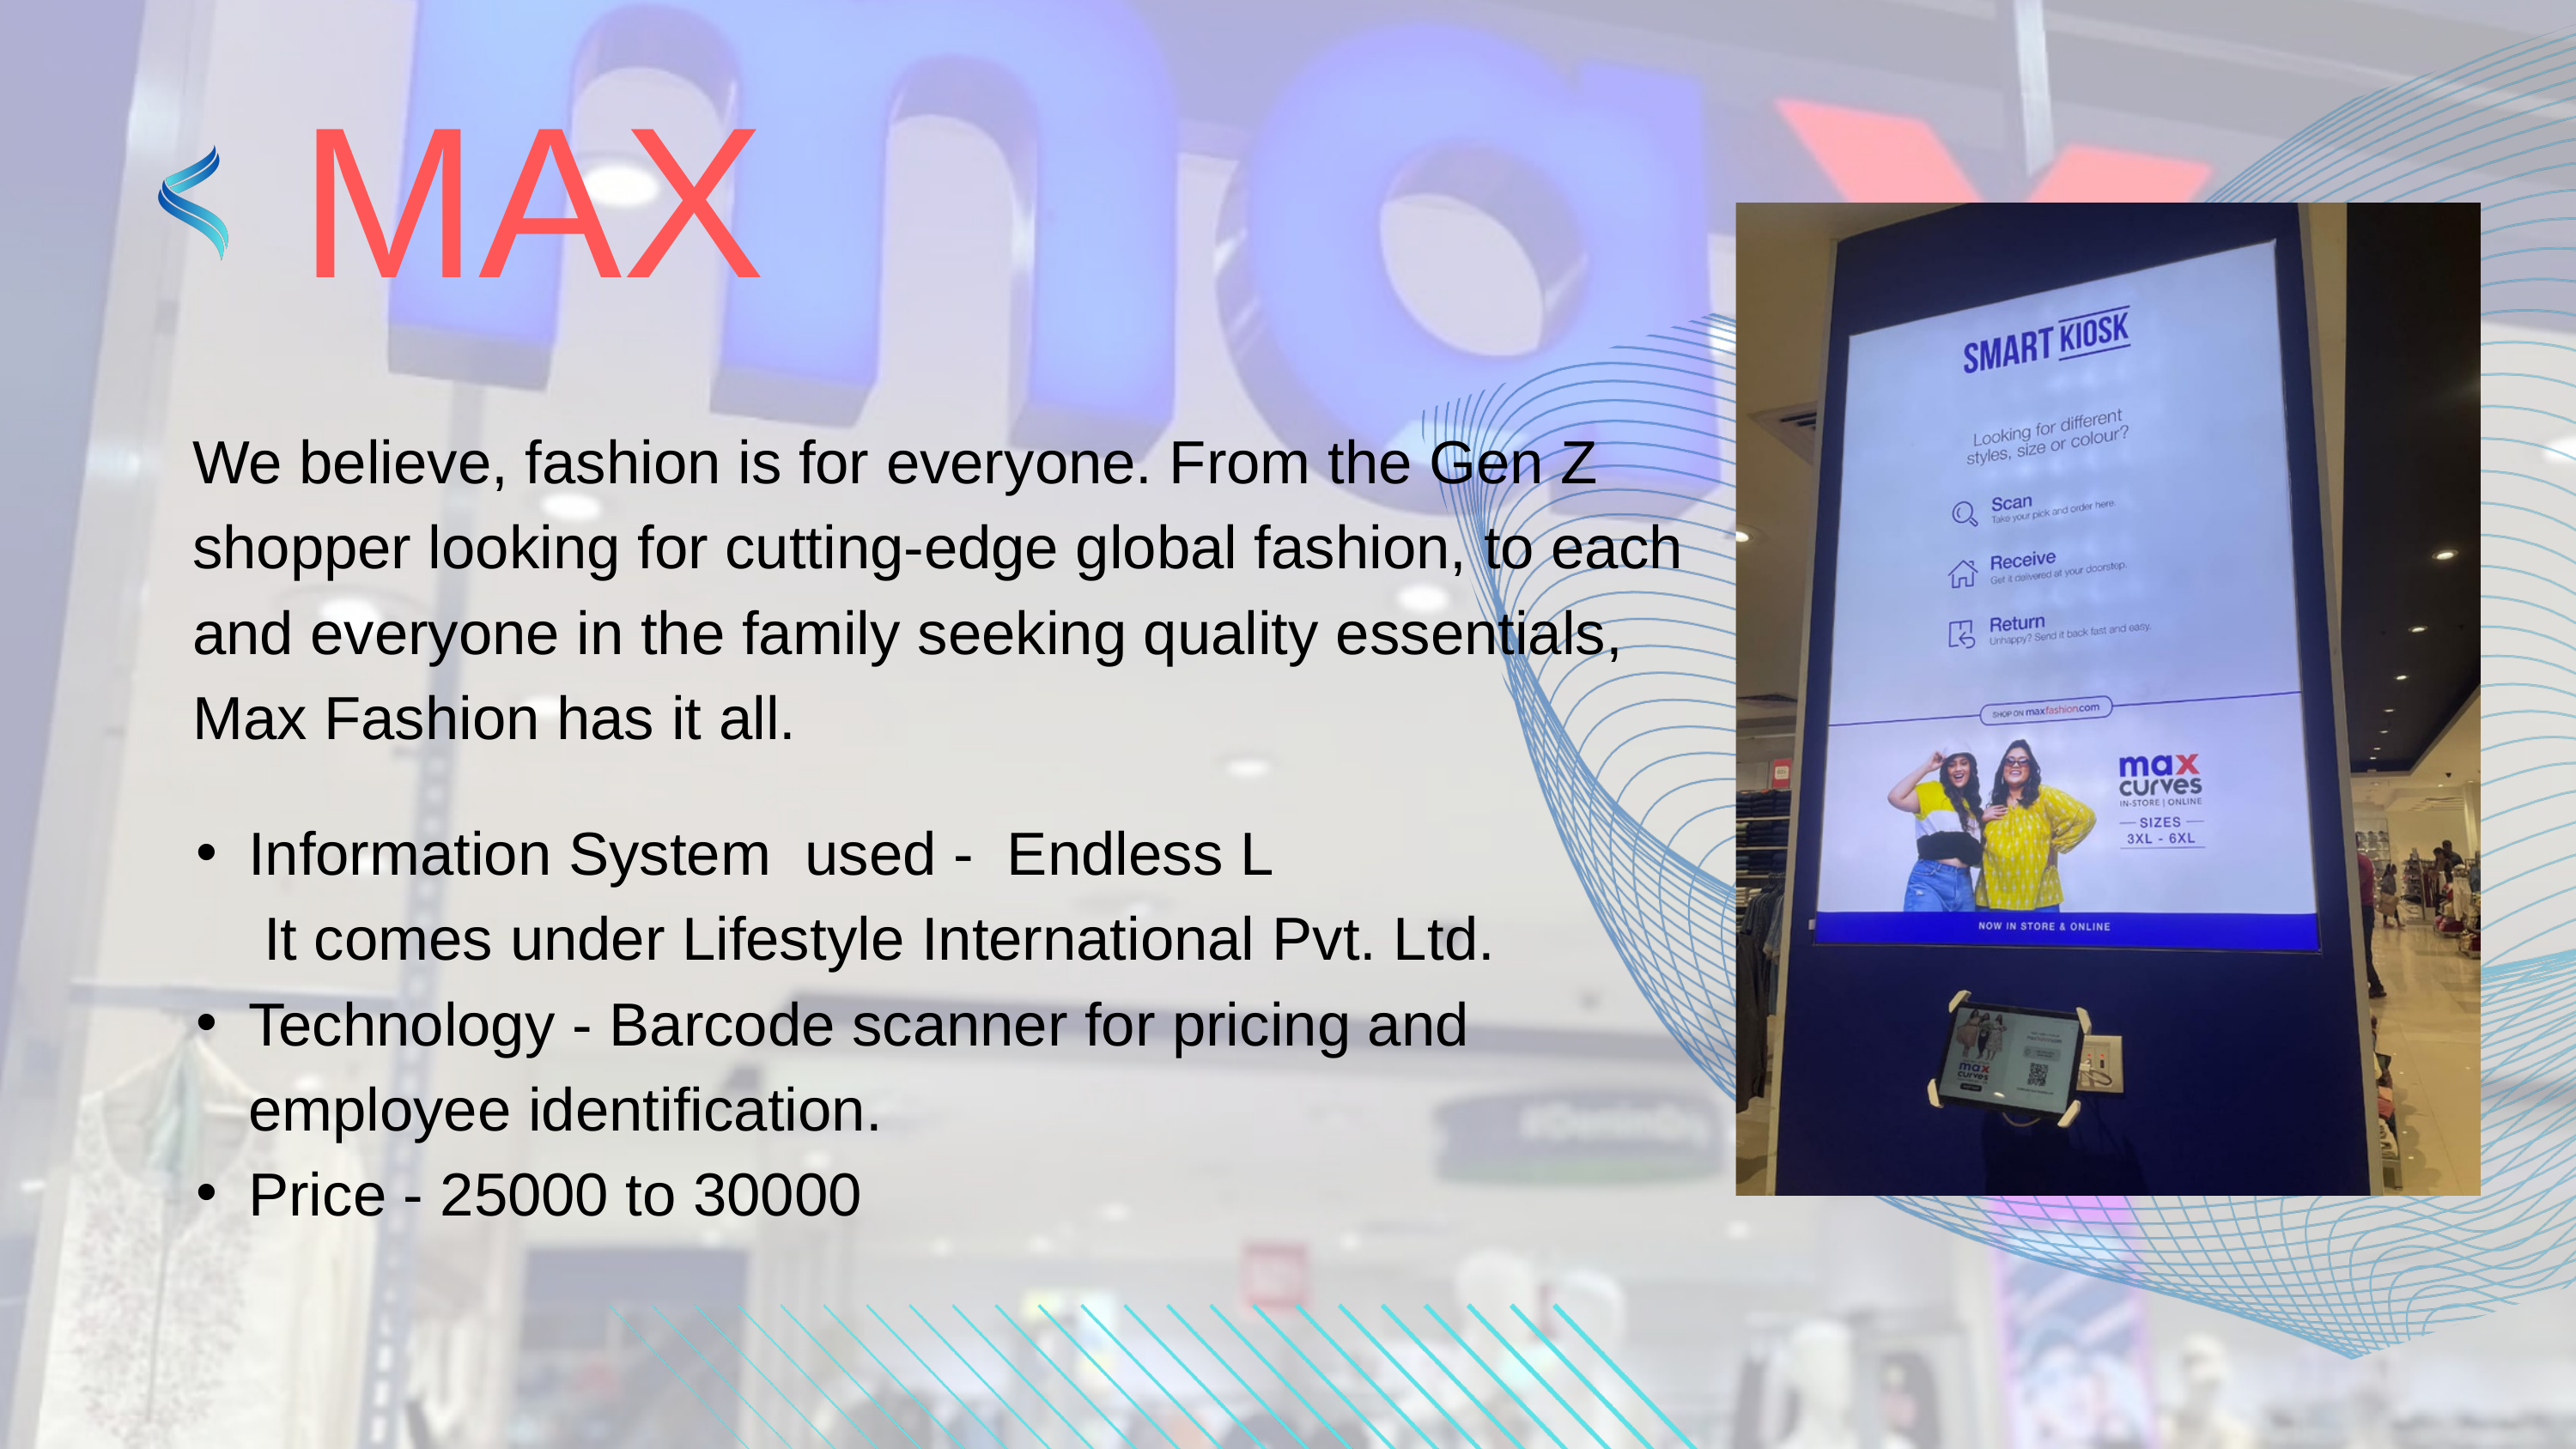

MAX

We believe, fashion is for everyone. From the Gen Z shopper looking for cutting-edge global fashion, to each and everyone in the family seeking quality essentials, Max Fashion has it all.
Information System  used -  Endless L
       It comes under Lifestyle International Pvt. Ltd.
Technology - Barcode scanner for pricing and employee identification.
Price - 25000 to 30000